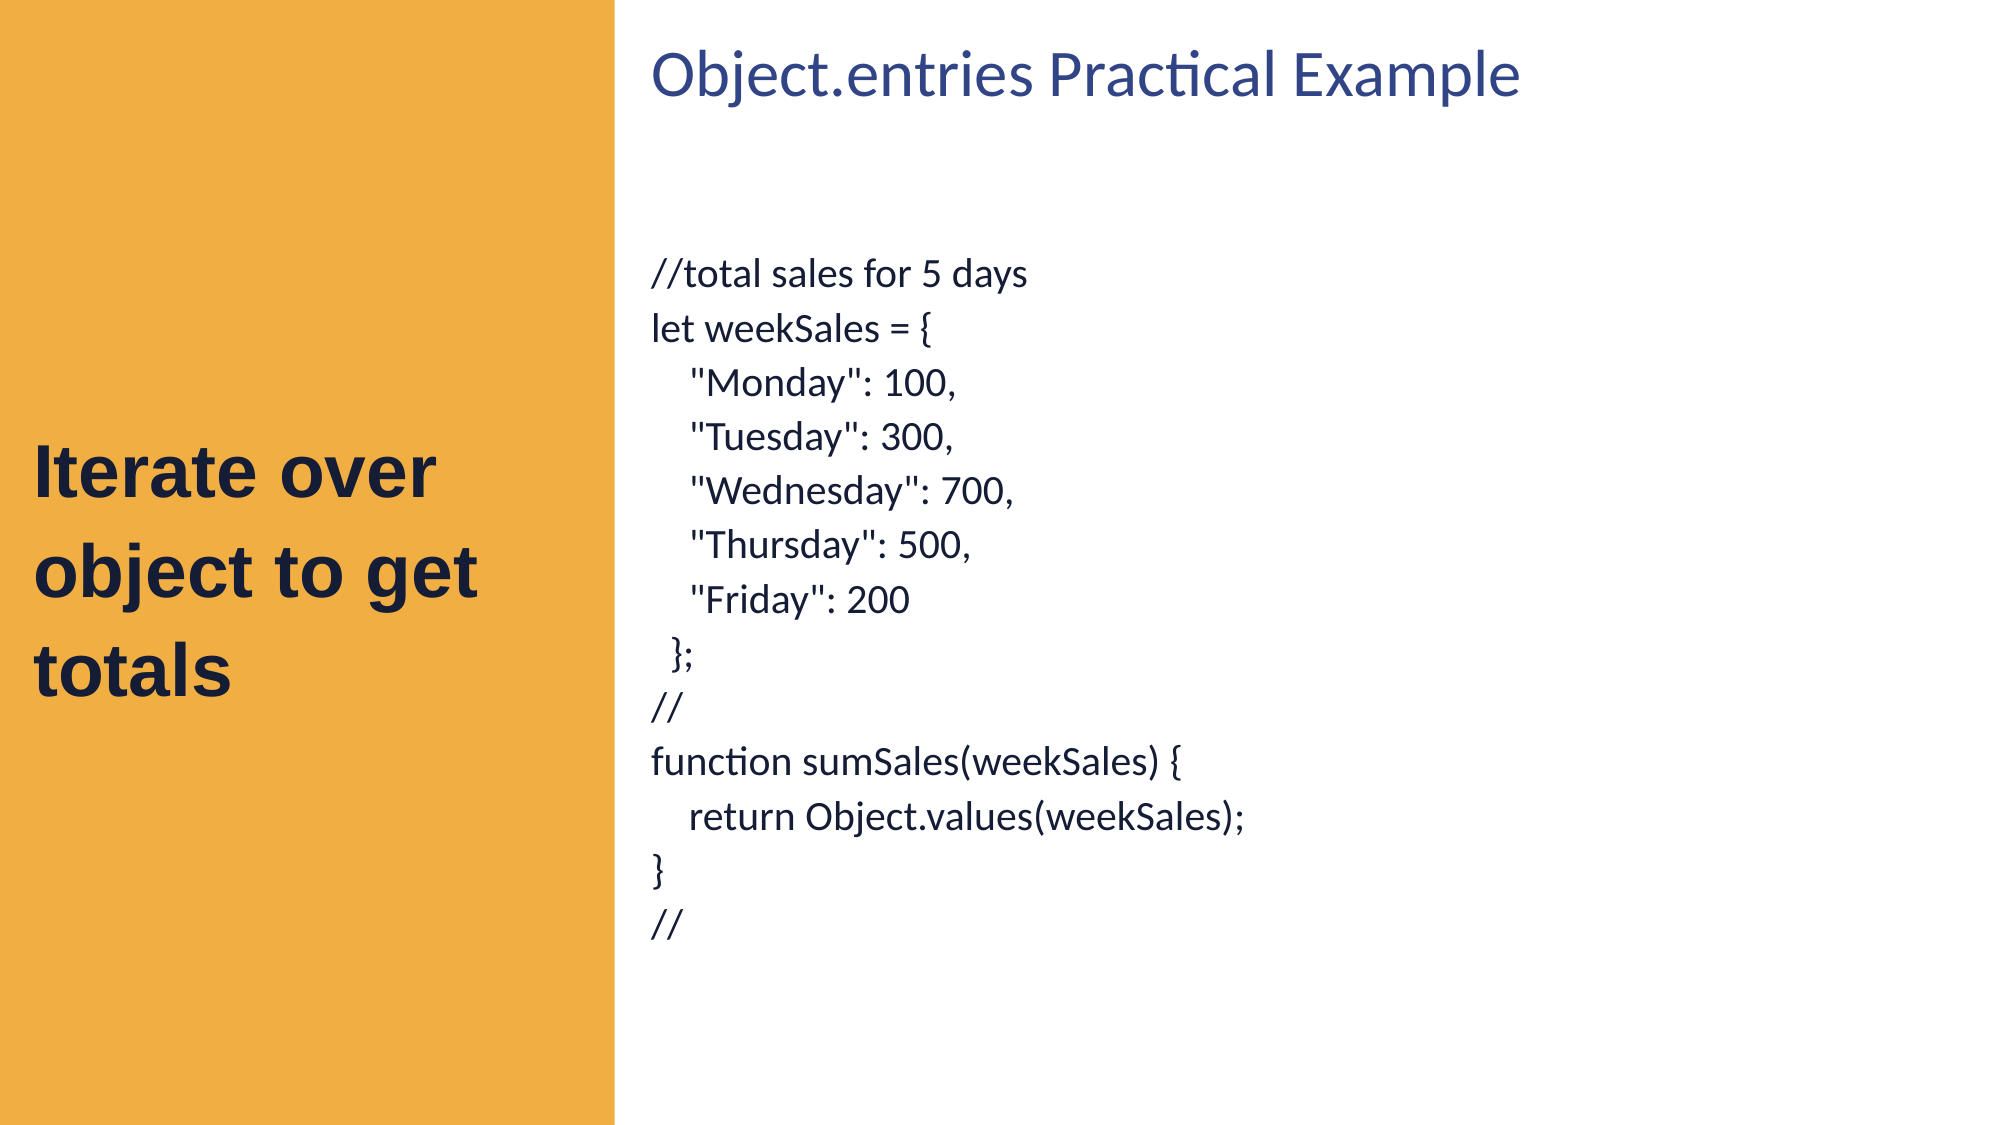

Object.entries Practical Example
//total sales for 5 days
let weekSales = {
    "Monday": 100,
    "Tuesday": 300,
    "Wednesday": 700,
    "Thursday": 500,
    "Friday": 200
  };
//
function sumSales(weekSales) {
    return Object.values(weekSales);
}
//
Iterate over object to get totals